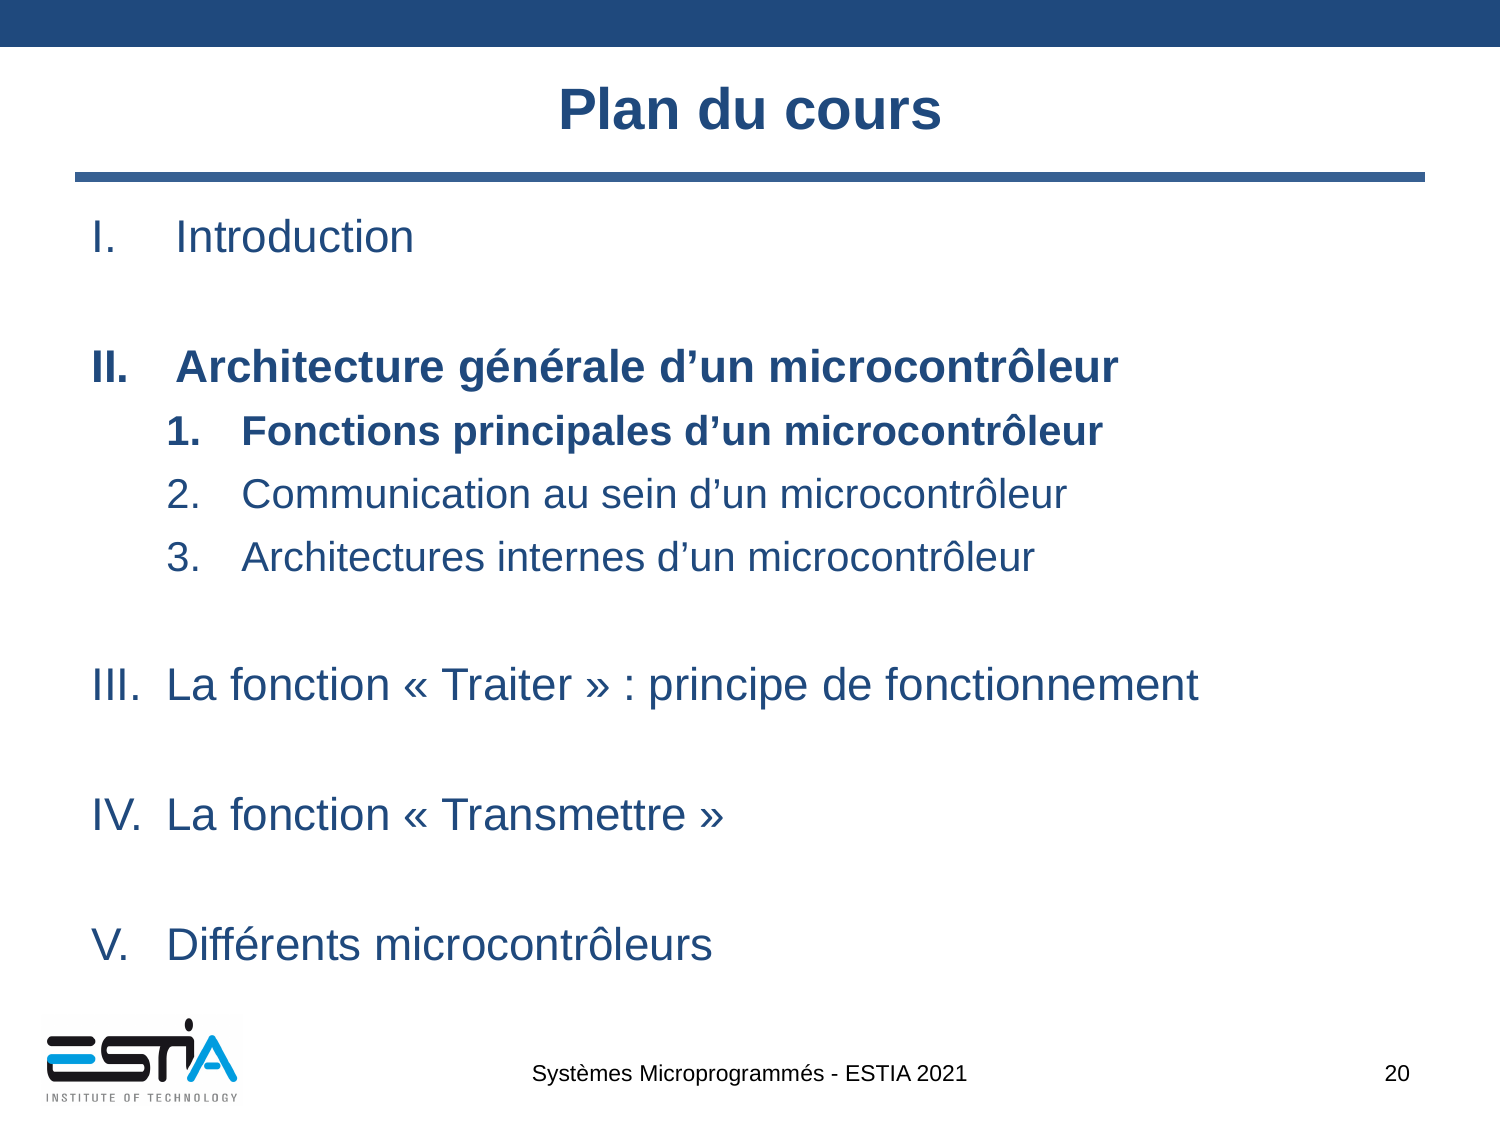

# Plan du cours
Introduction

Architecture générale d’un microcontrôleur
Fonctions principales d’un microcontrôleur
Communication au sein d’un microcontrôleur
Architectures internes d’un microcontrôleur

La fonction « Traiter » : principe de fonctionnement

La fonction « Transmettre »

Différents microcontrôleurs

Systèmes Microprogrammés - ESTIA 2021
20